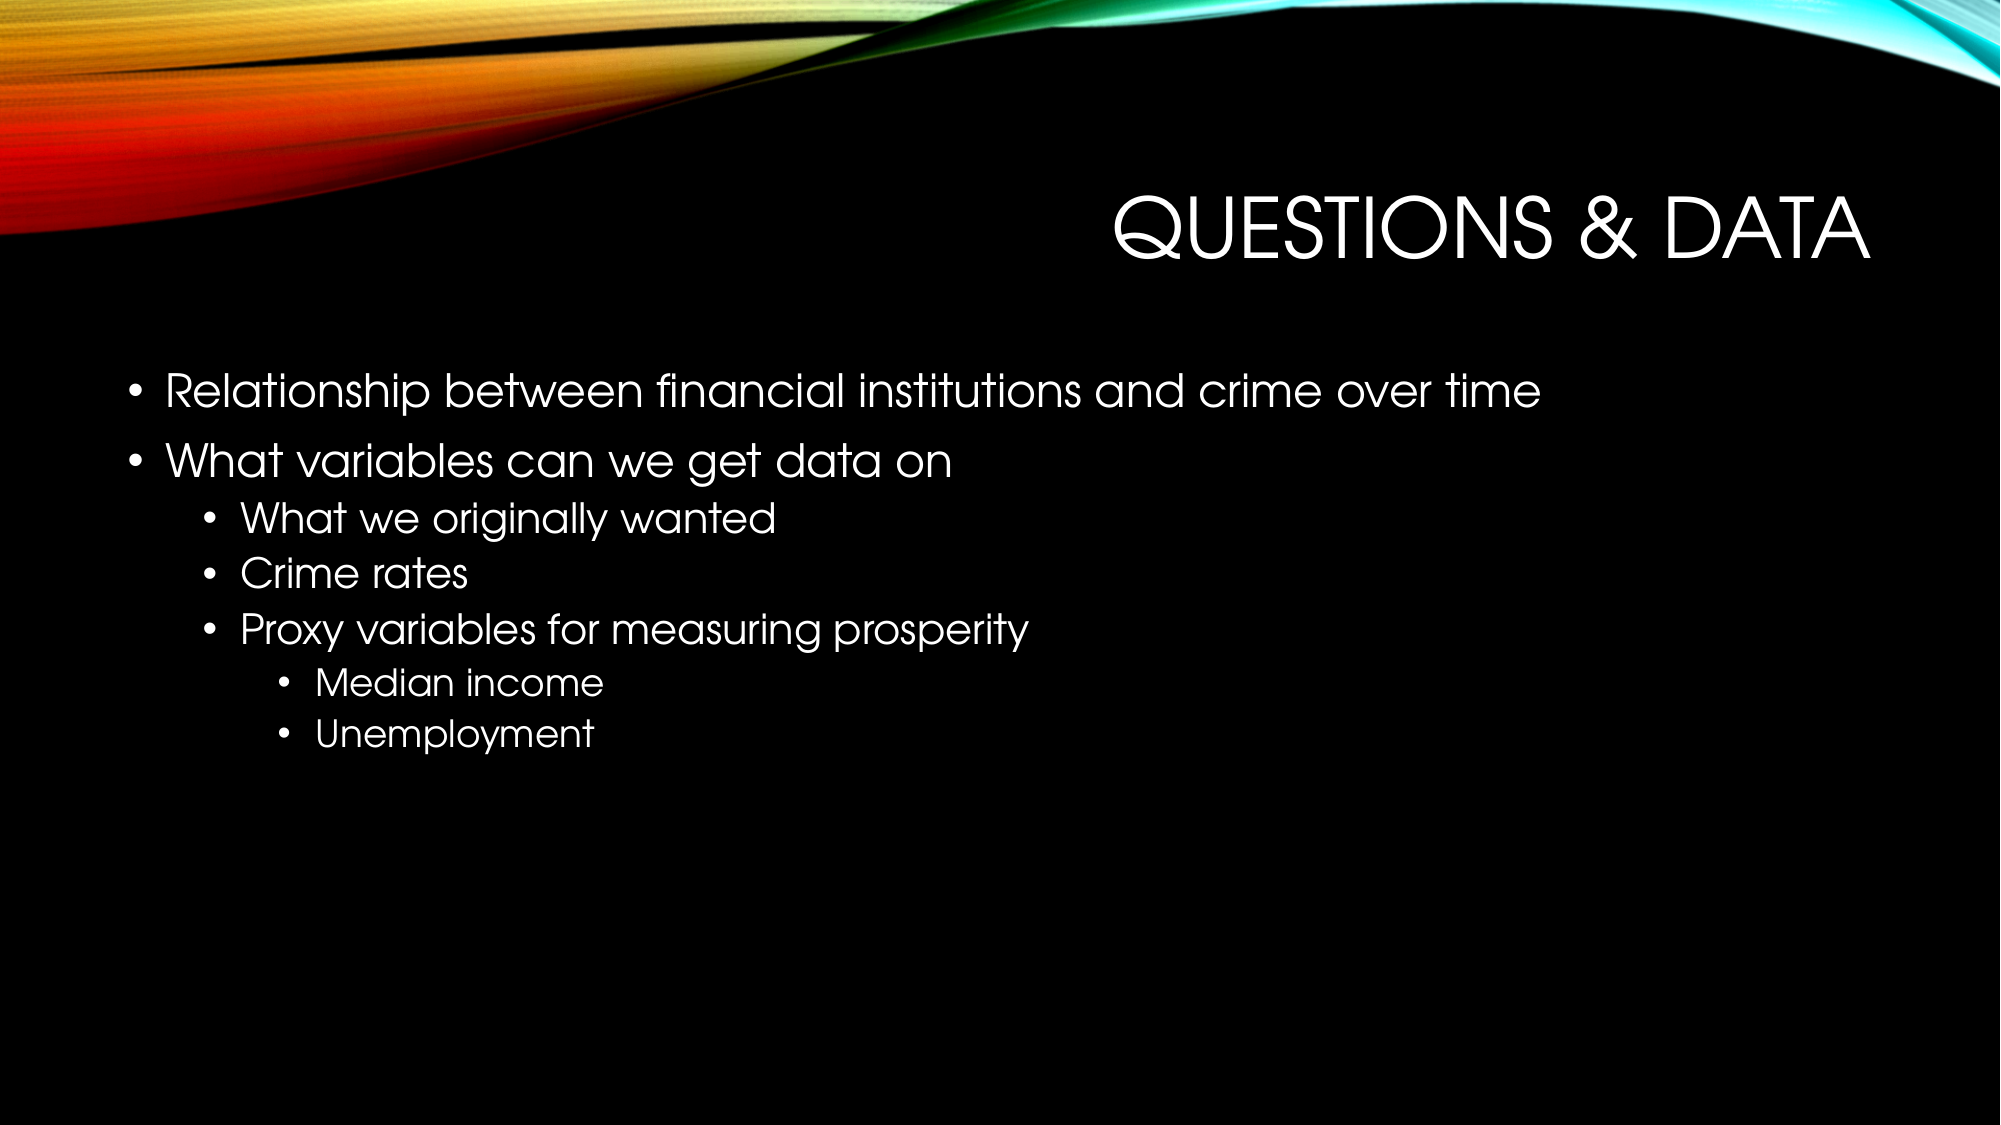

# Questions & data
Relationship between financial institutions and crime over time
What variables can we get data on
What we originally wanted
Crime rates
Proxy variables for measuring prosperity
Median income
Unemployment